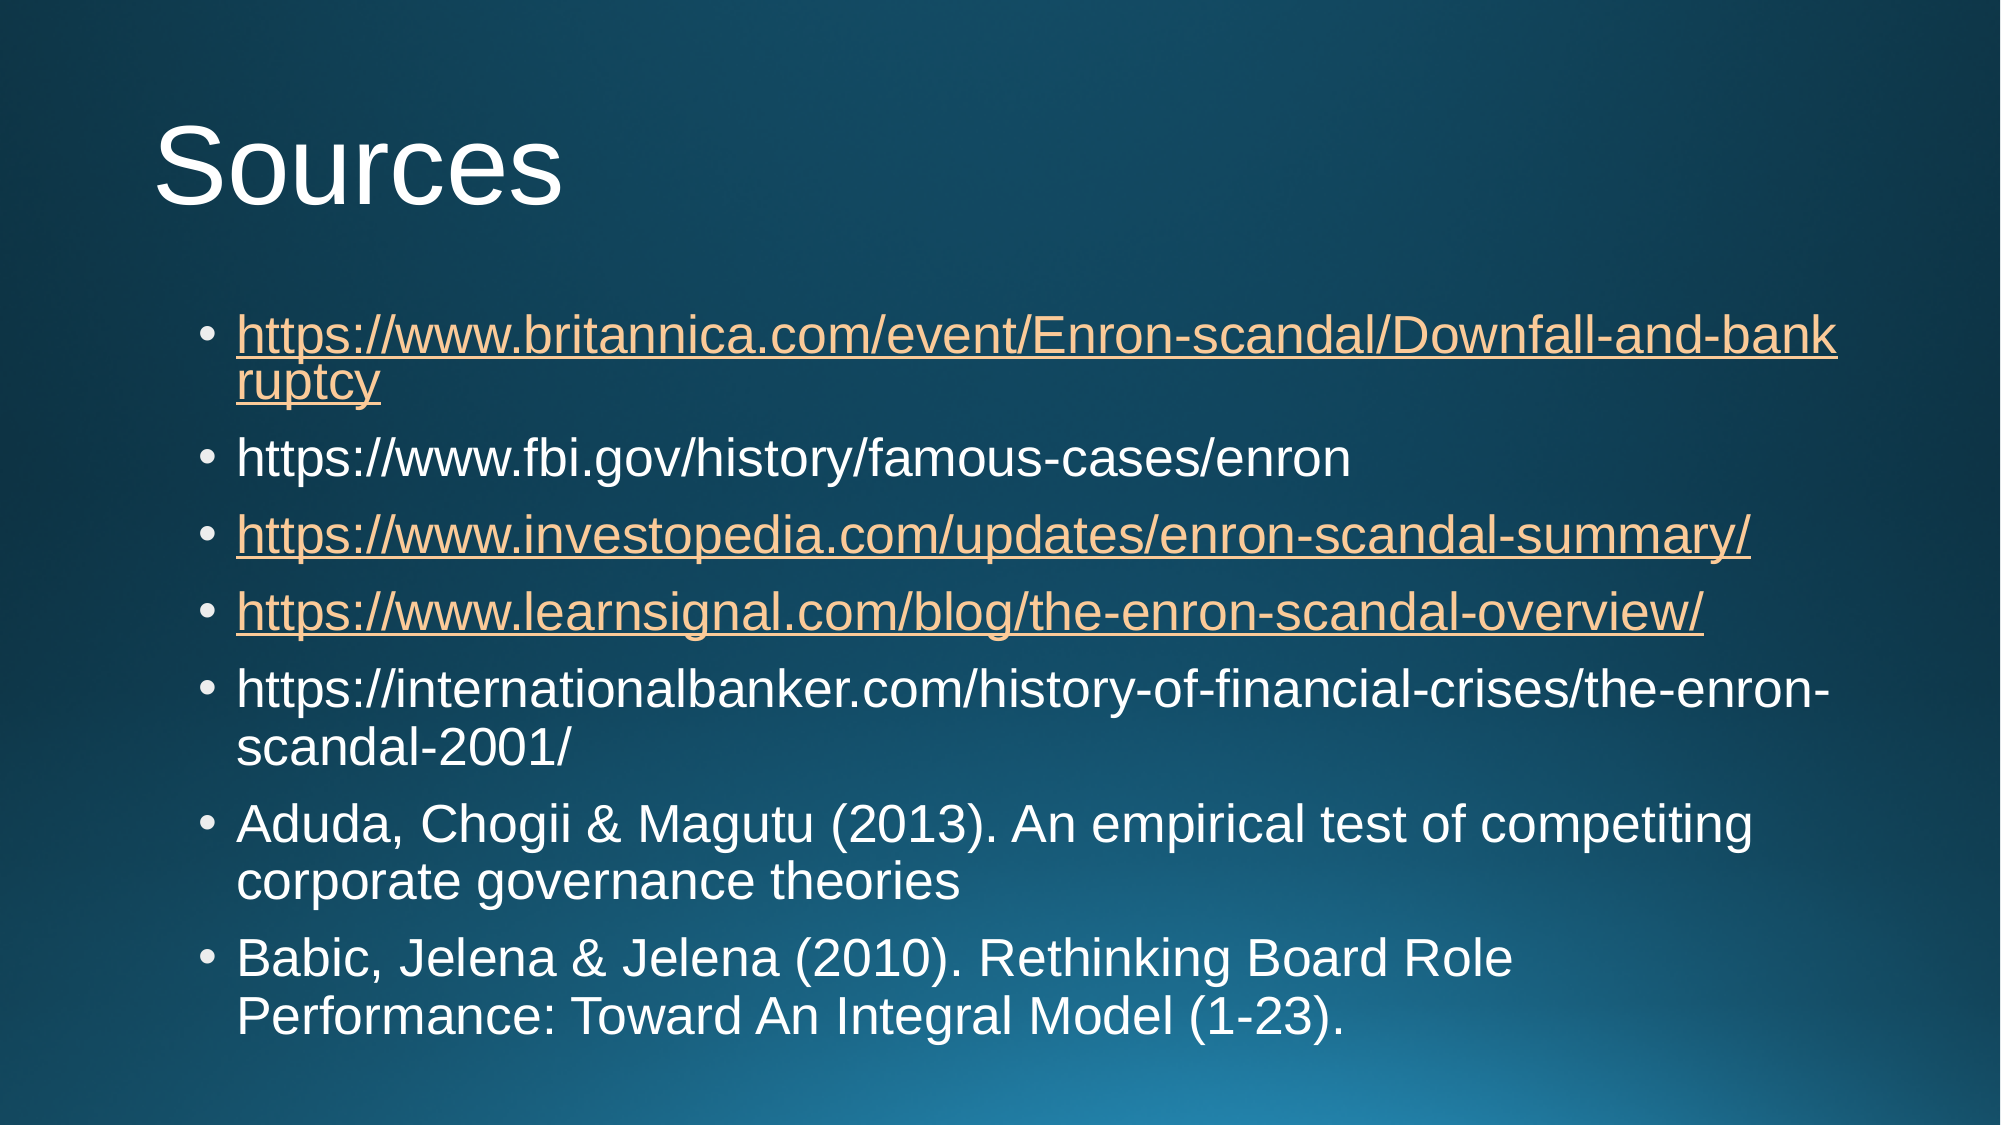

# Sources
https://www.britannica.com/event/Enron-scandal/Downfall-and-bankruptcy
https://www.fbi.gov/history/famous-cases/enron
https://www.investopedia.com/updates/enron-scandal-summary/
https://www.learnsignal.com/blog/the-enron-scandal-overview/
https://internationalbanker.com/history-of-financial-crises/the-enron-scandal-2001/
Aduda, Chogii & Magutu (2013). An empirical test of competiting corporate governance theories
Babic, Jelena & Jelena (2010). Rethinking Board Role Performance: Toward An Integral Model (1-23).